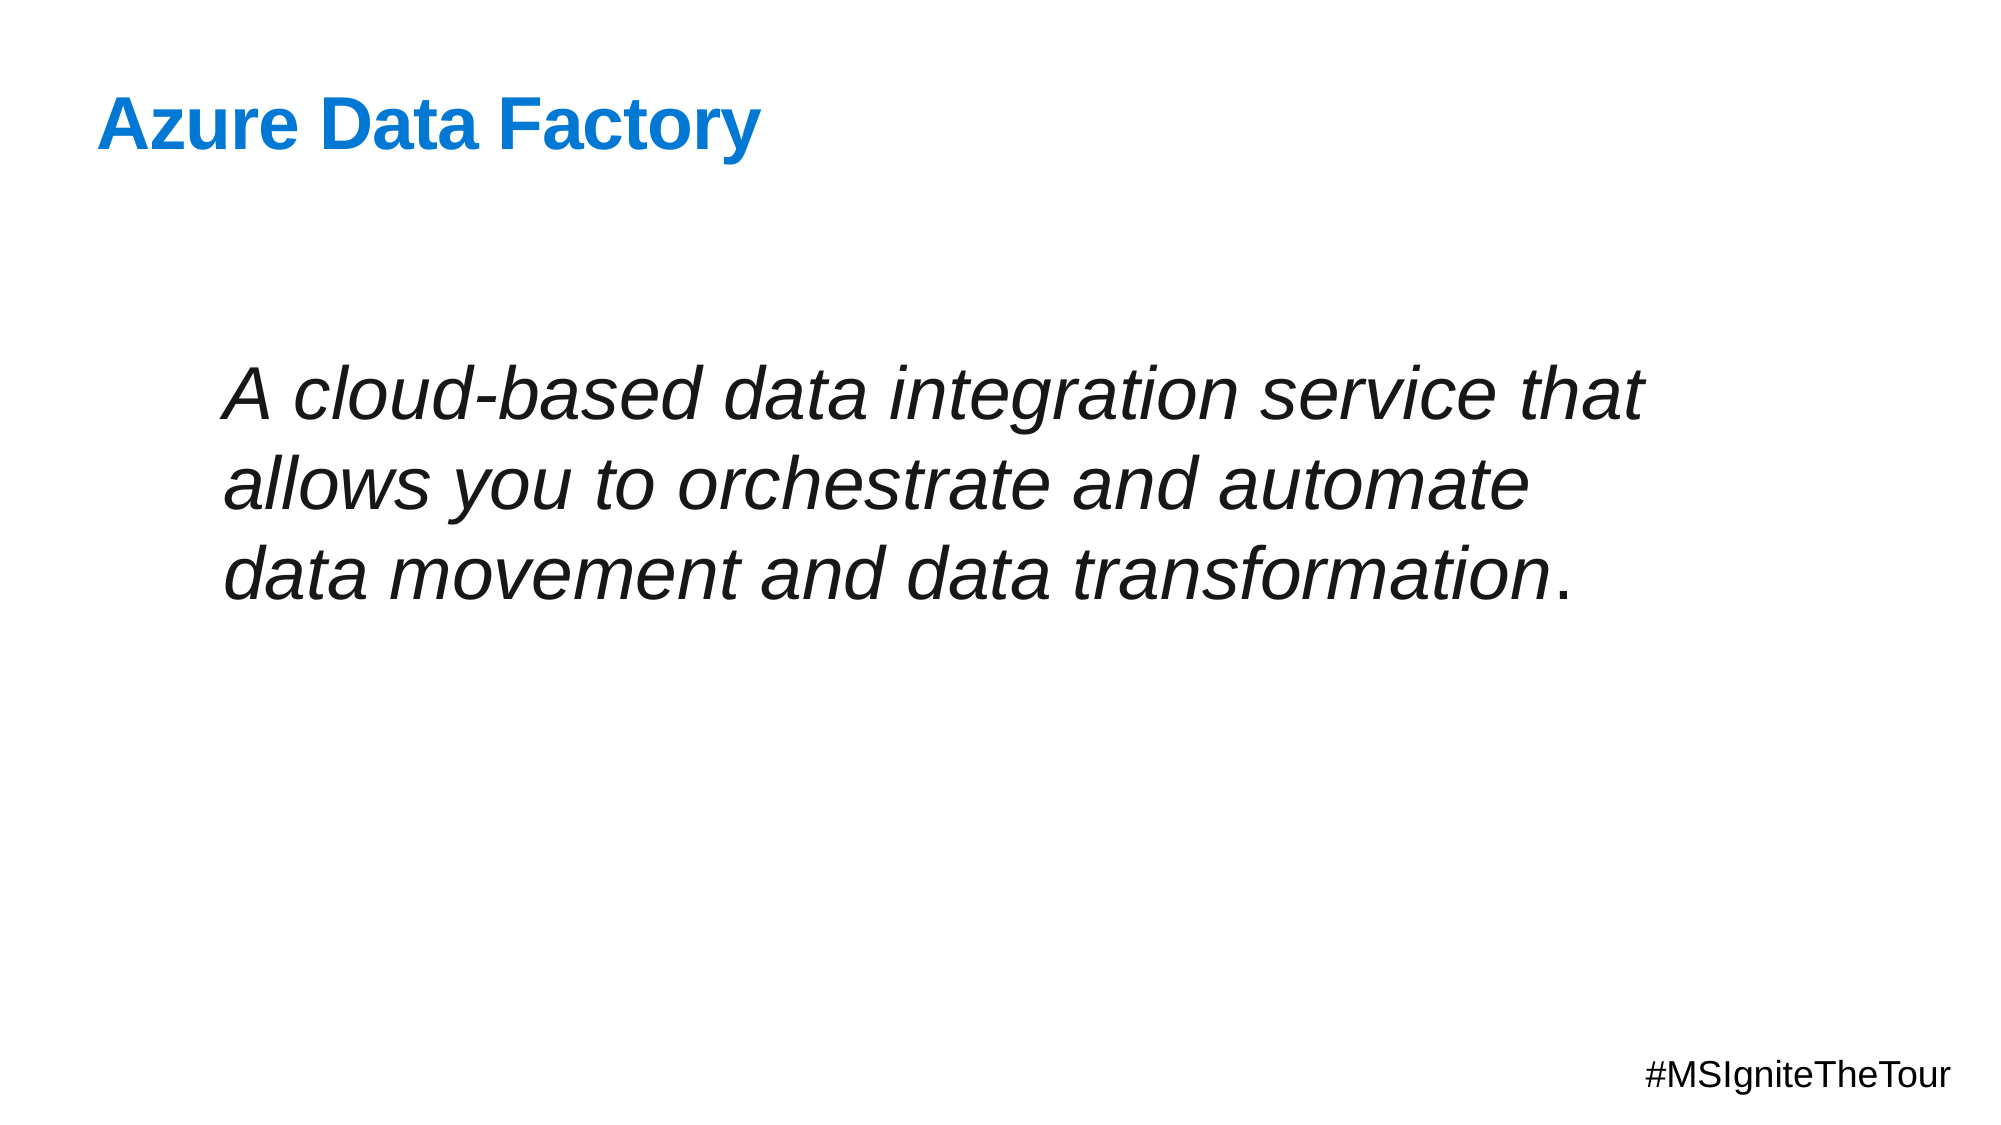

# Azure Data Factory
A cloud-based data integration service that allows you to orchestrate and automate
data movement and data transformation.